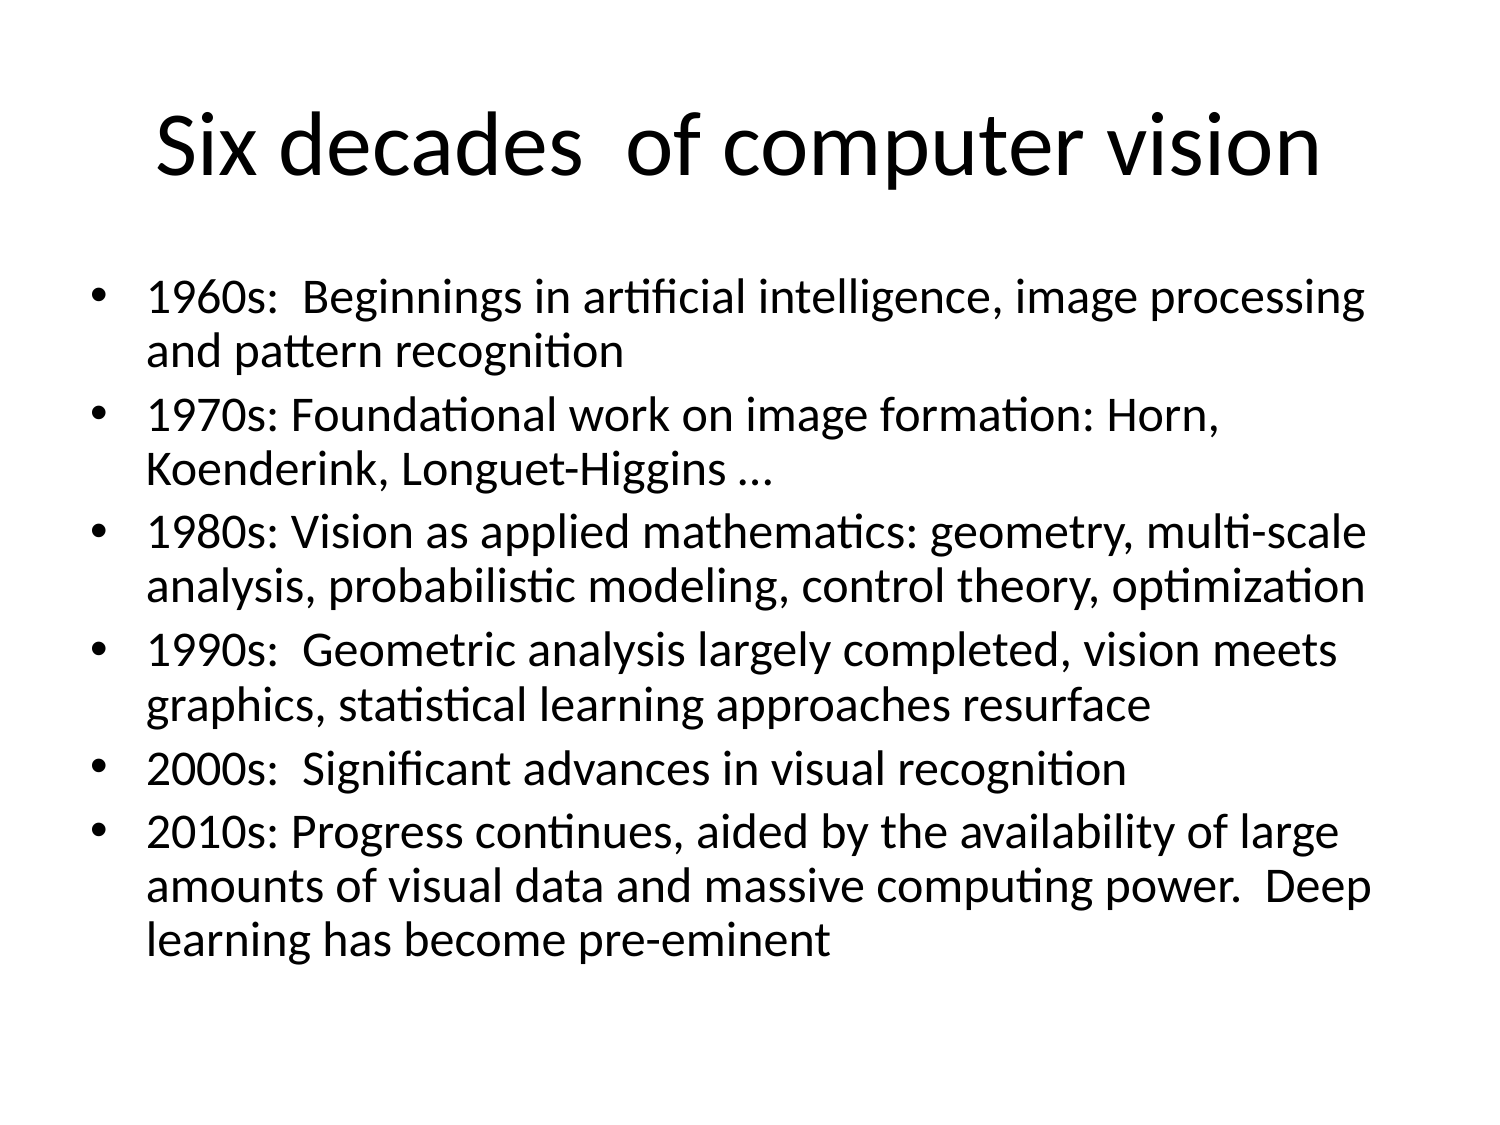

# Six decades  of computer vision
1960s:  Beginnings in artificial intelligence, image processing and pattern recognition
1970s: Foundational work on image formation: Horn, Koenderink, Longuet-Higgins …
1980s: Vision as applied mathematics: geometry, multi-scale analysis, probabilistic modeling, control theory, optimization
1990s:  Geometric analysis largely completed, vision meets graphics, statistical learning approaches resurface
2000s:  Significant advances in visual recognition
2010s: Progress continues, aided by the availability of large amounts of visual data and massive computing power.  Deep learning has become pre-eminent